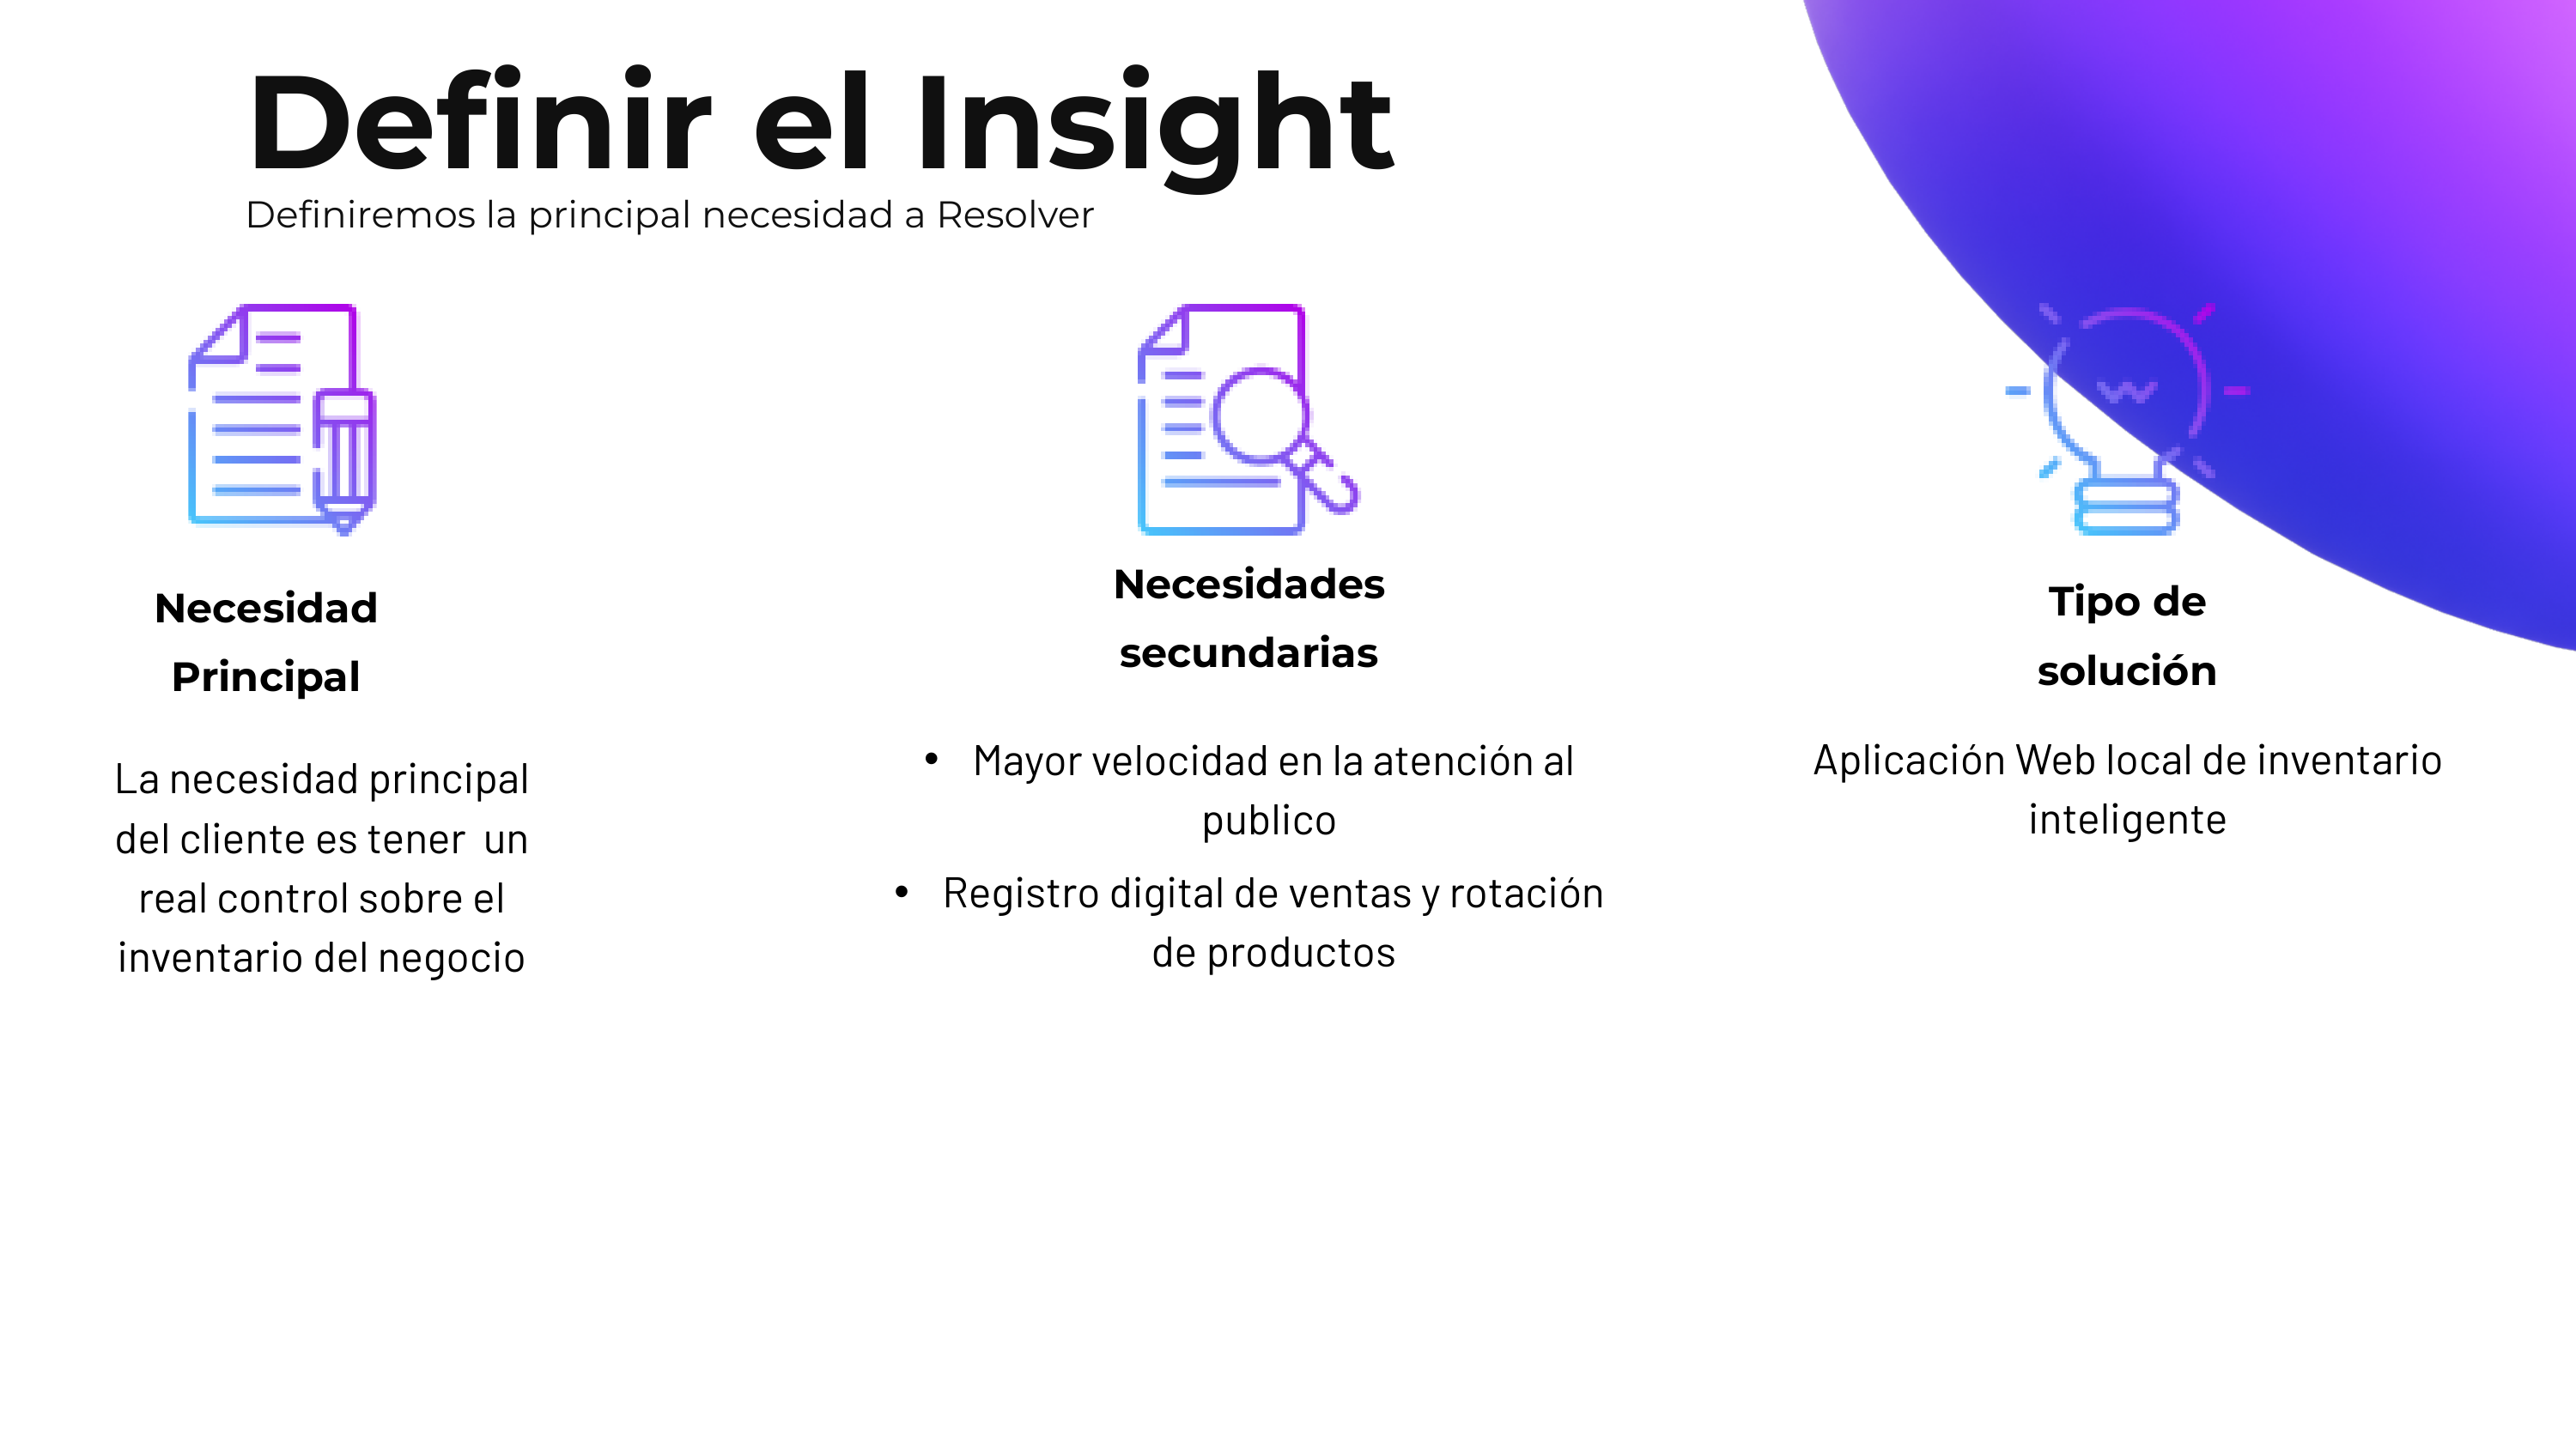

Definir el Insight
Definiremos la principal necesidad a Resolver

Necesidades secundarias
Tipo de solución
Necesidad Principal
Aplicación Web local de inventario inteligente
Mayor velocidad en la atención al publico
Registro digital de ventas y rotación de productos
La necesidad principal del cliente es tener  un real control sobre el inventario del negocio